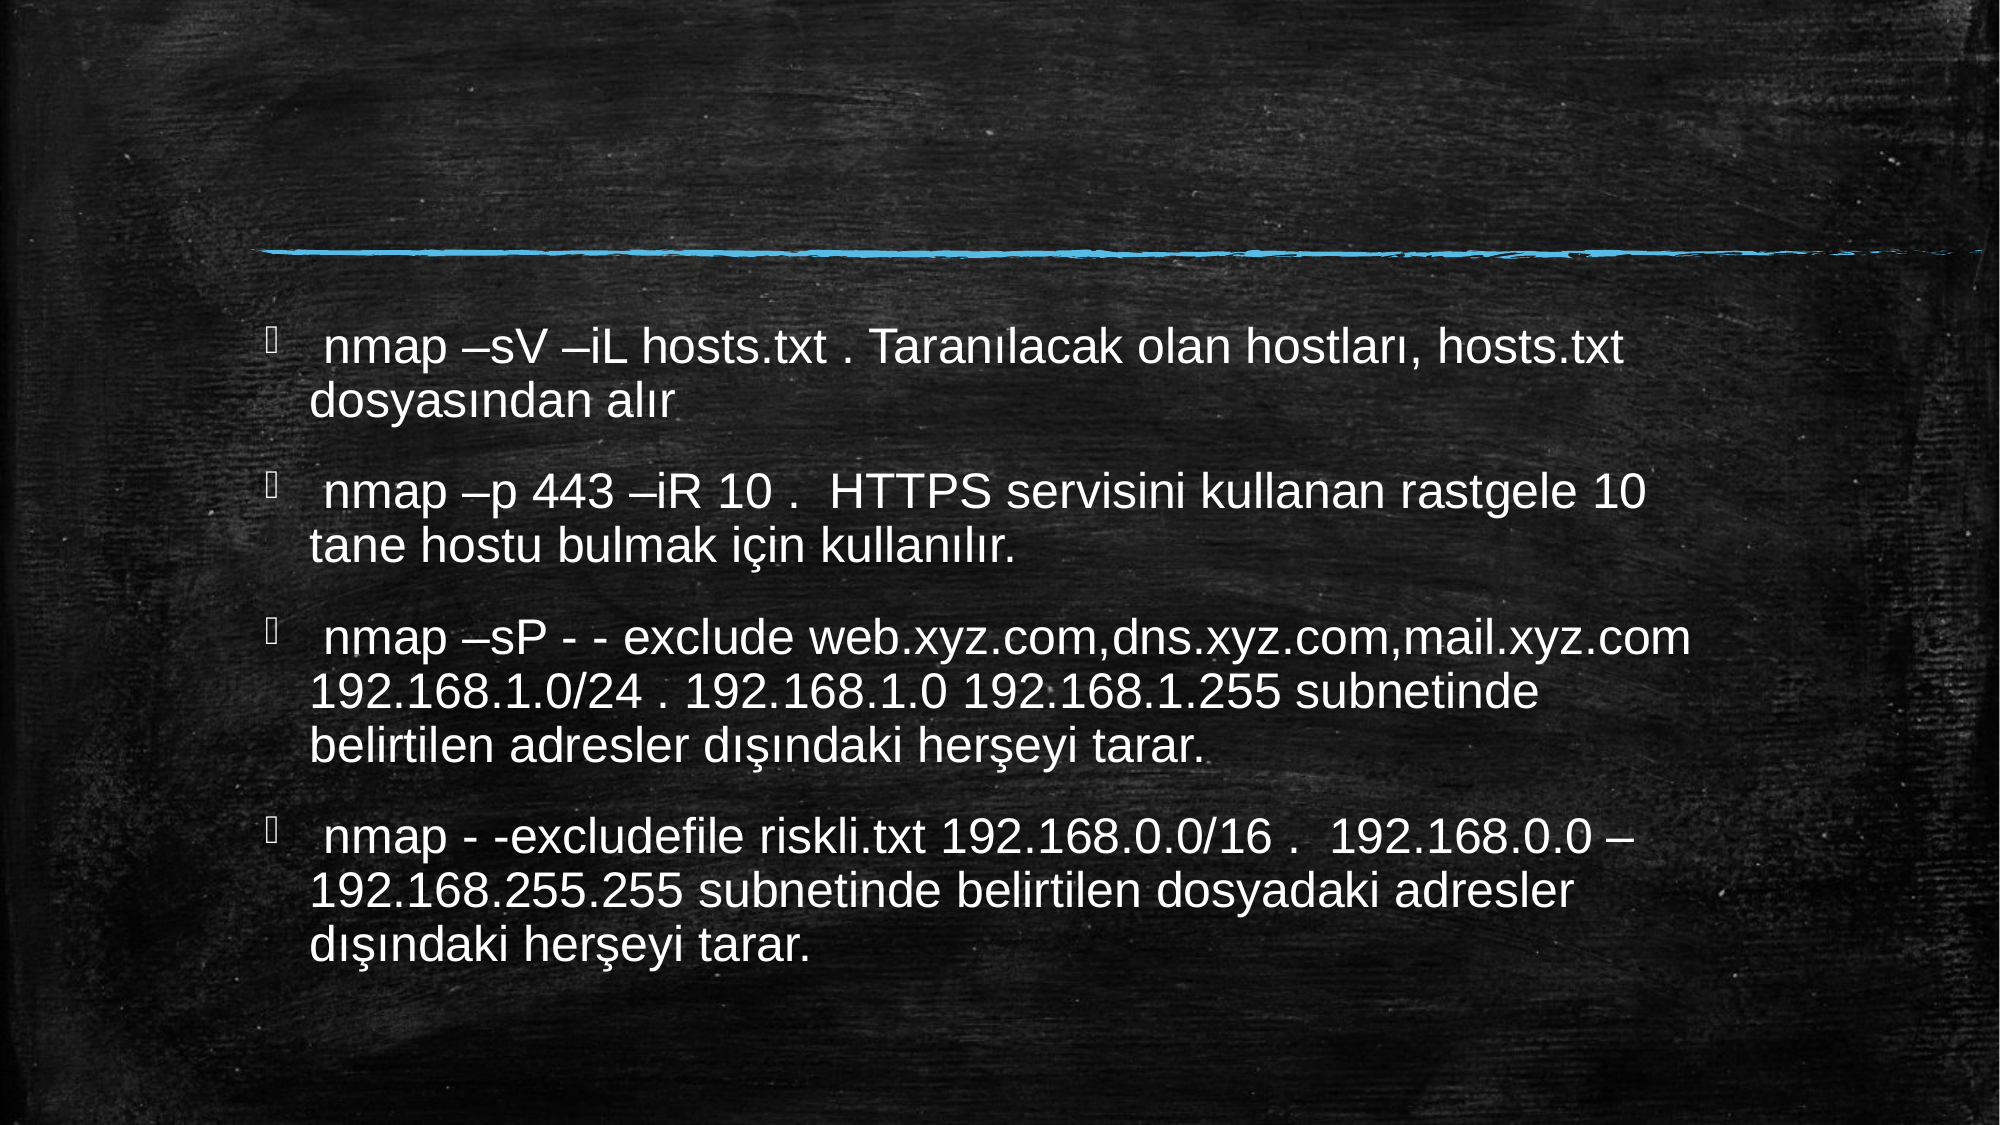

#
 nmap –sV –iL hosts.txt . Taranılacak olan hostları, hosts.txt dosyasından alır
 nmap –p 443 –iR 10 .  HTTPS servisini kullanan rastgele 10 tane hostu bulmak için kullanılır.
 nmap –sP - - exclude web.xyz.com,dns.xyz.com,mail.xyz.com 192.168.1.0/24 . 192.168.1.0 192.168.1.255 subnetinde belirtilen adresler dışındaki herşeyi tarar.
 nmap - -excludeﬁle riskli.txt 192.168.0.0/16 .  192.168.0.0 – 192.168.255.255 subnetinde belirtilen dosyadaki adresler dışındaki herşeyi tarar.